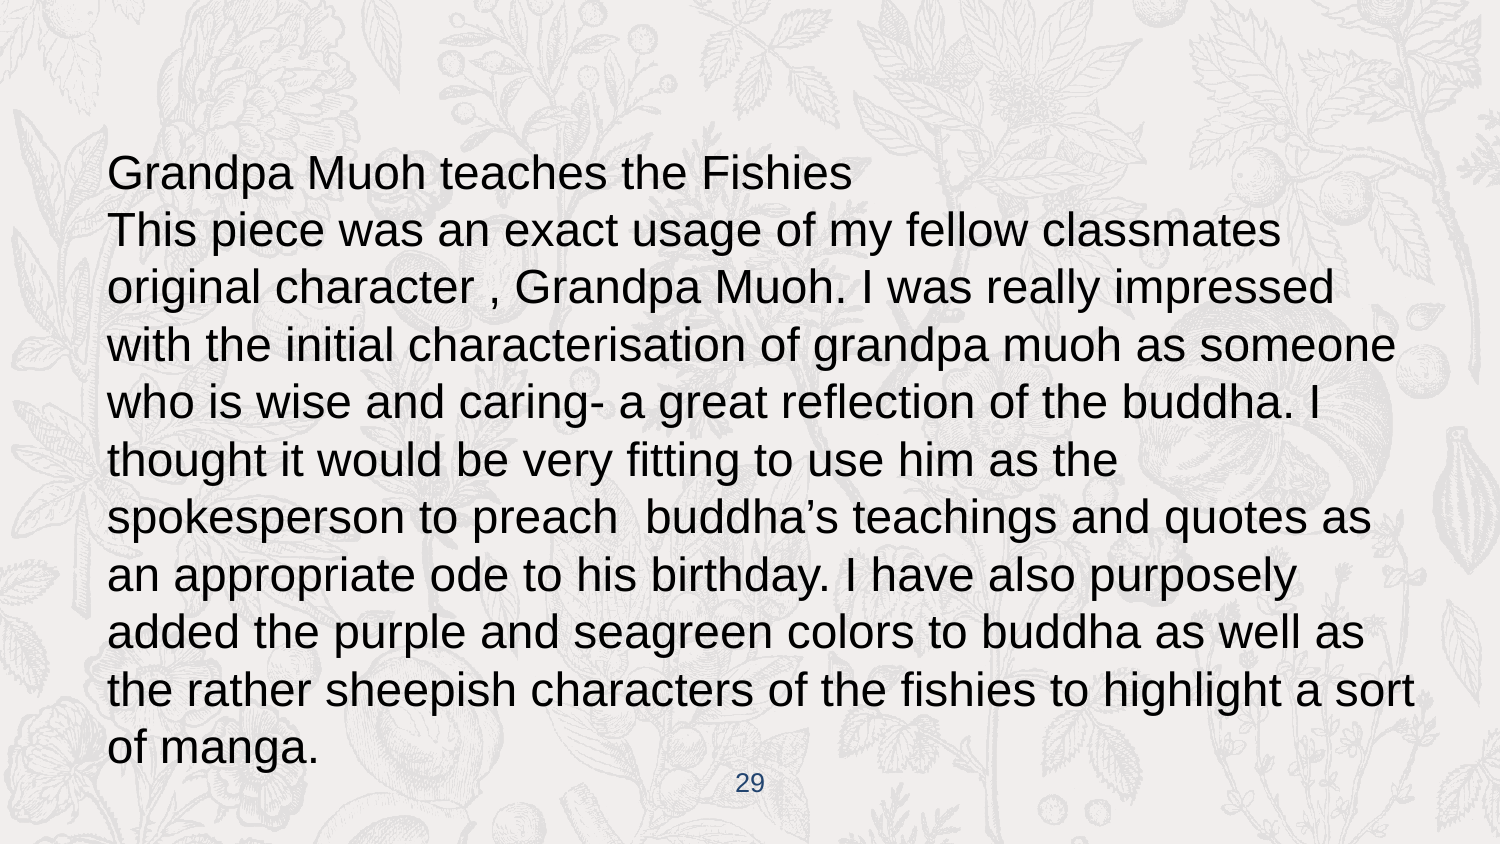

Grandpa Muoh teaches the Fishies
This piece was an exact usage of my fellow classmates original character , Grandpa Muoh. I was really impressed with the initial characterisation of grandpa muoh as someone who is wise and caring- a great reflection of the buddha. I thought it would be very fitting to use him as the spokesperson to preach  buddha’s teachings and quotes as an appropriate ode to his birthday. I have also purposely added the purple and seagreen colors to buddha as well as the rather sheepish characters of the fishies to highlight a sort of manga.
29